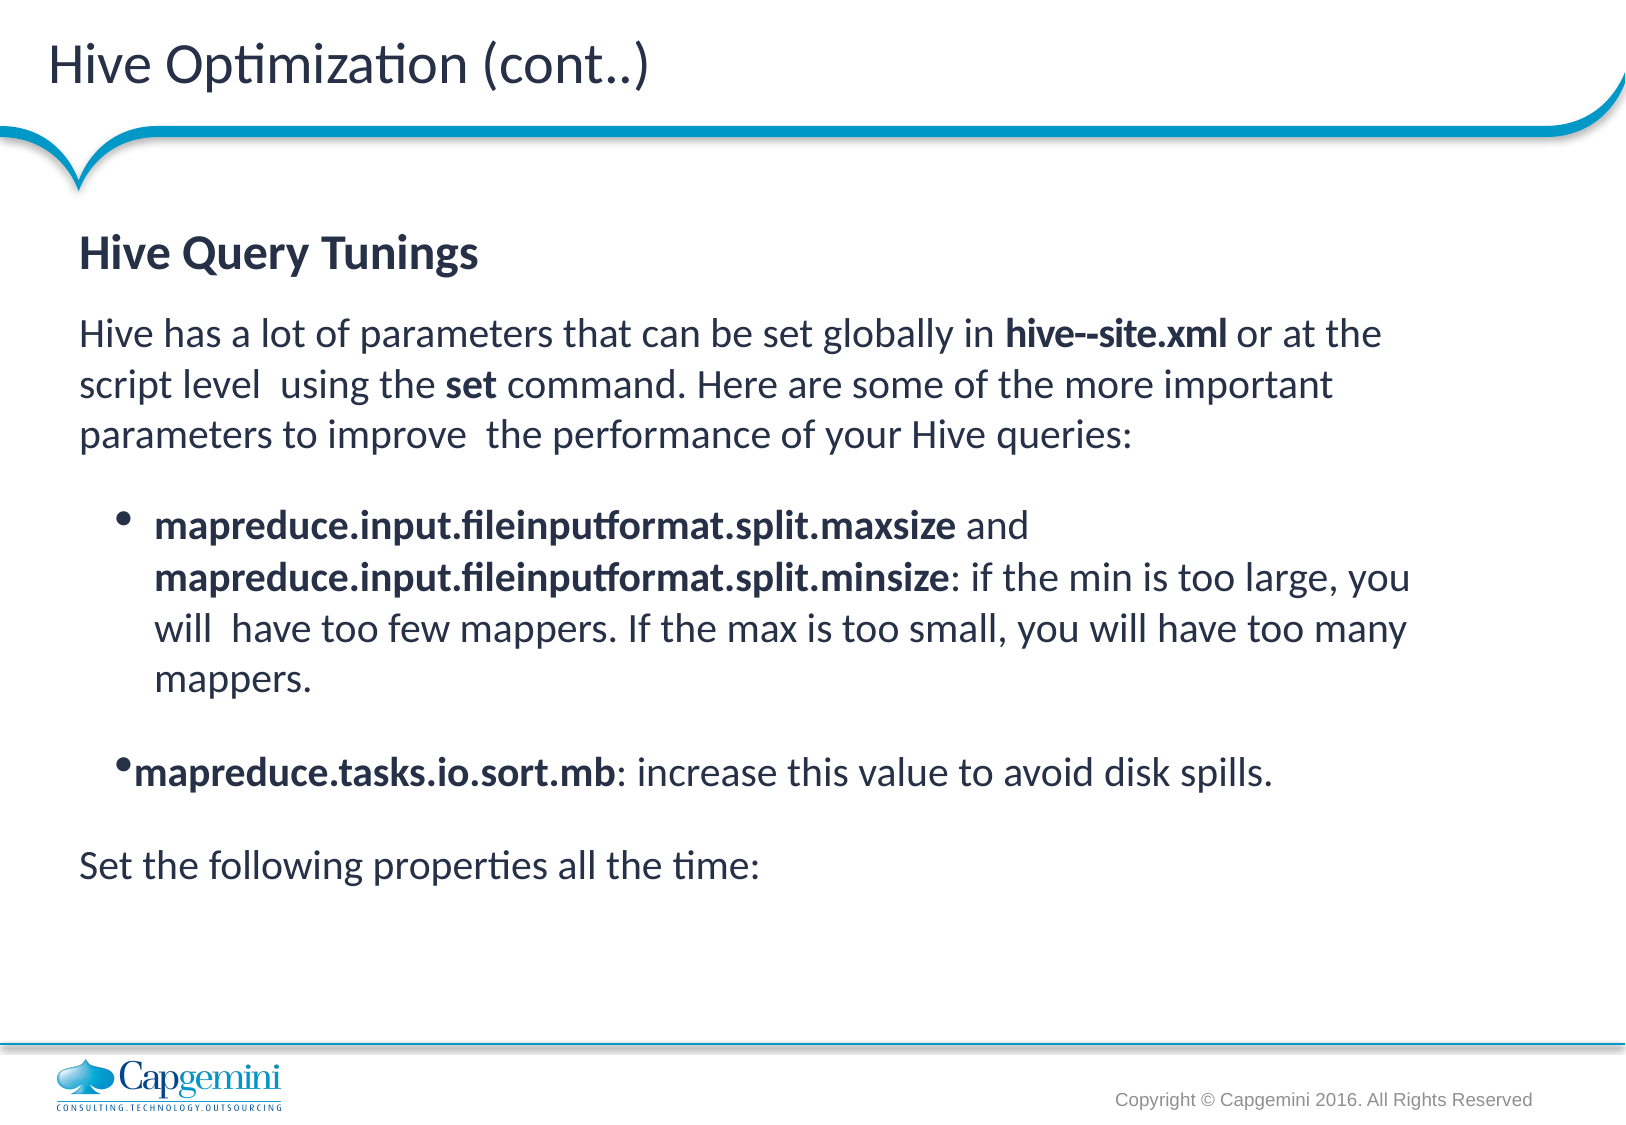

# Hive Optimization (cont..)
Hive Query Tunings
Hive has a lot of parameters that can be set globally in hive-­‐site.xml or at the script level  using the set command. Here are some of the more important parameters to improve  the performance of your Hive queries:

mapreduce.input.fileinputformat.split.maxsize and  mapreduce.input.fileinputformat.split.minsize: if the min is too large, you will  have too few mappers. If the max is too small, you will have too many mappers.
mapreduce.tasks.io.sort.mb: increase this value to avoid disk spills.  Set the following properties all the time: